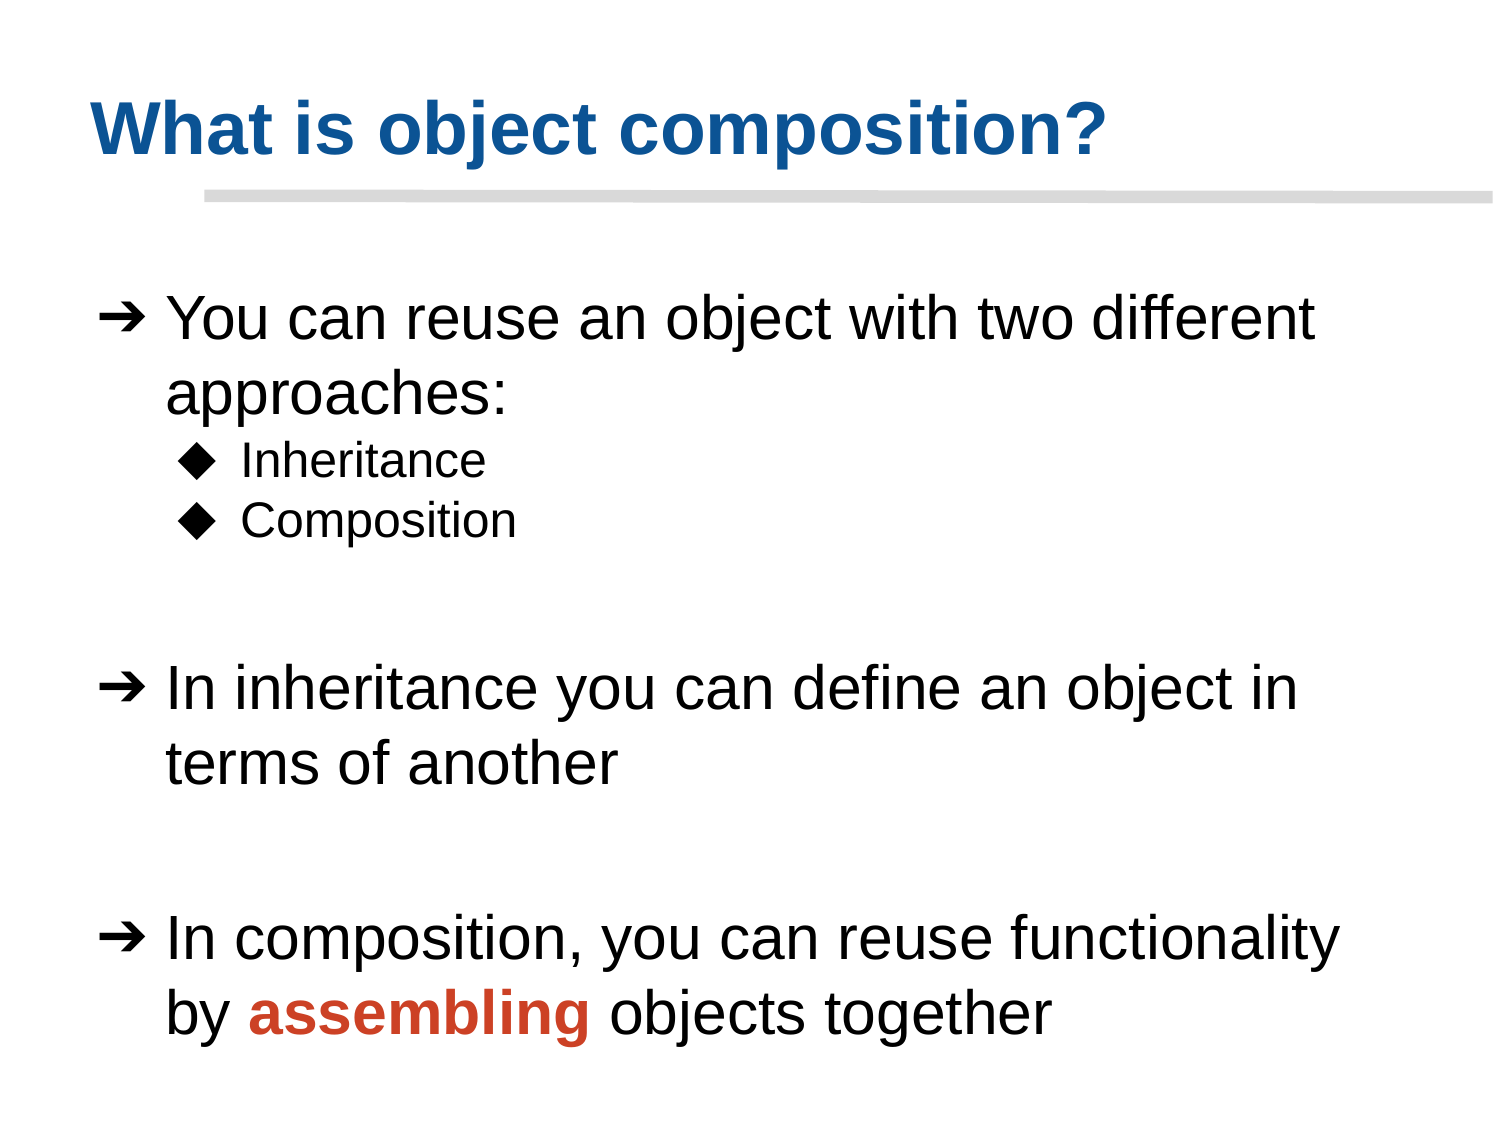

# What is object composition?
You can reuse an object with two different approaches:
Inheritance
Composition

In inheritance you can define an object in terms of another

In composition, you can reuse functionality by assembling objects together